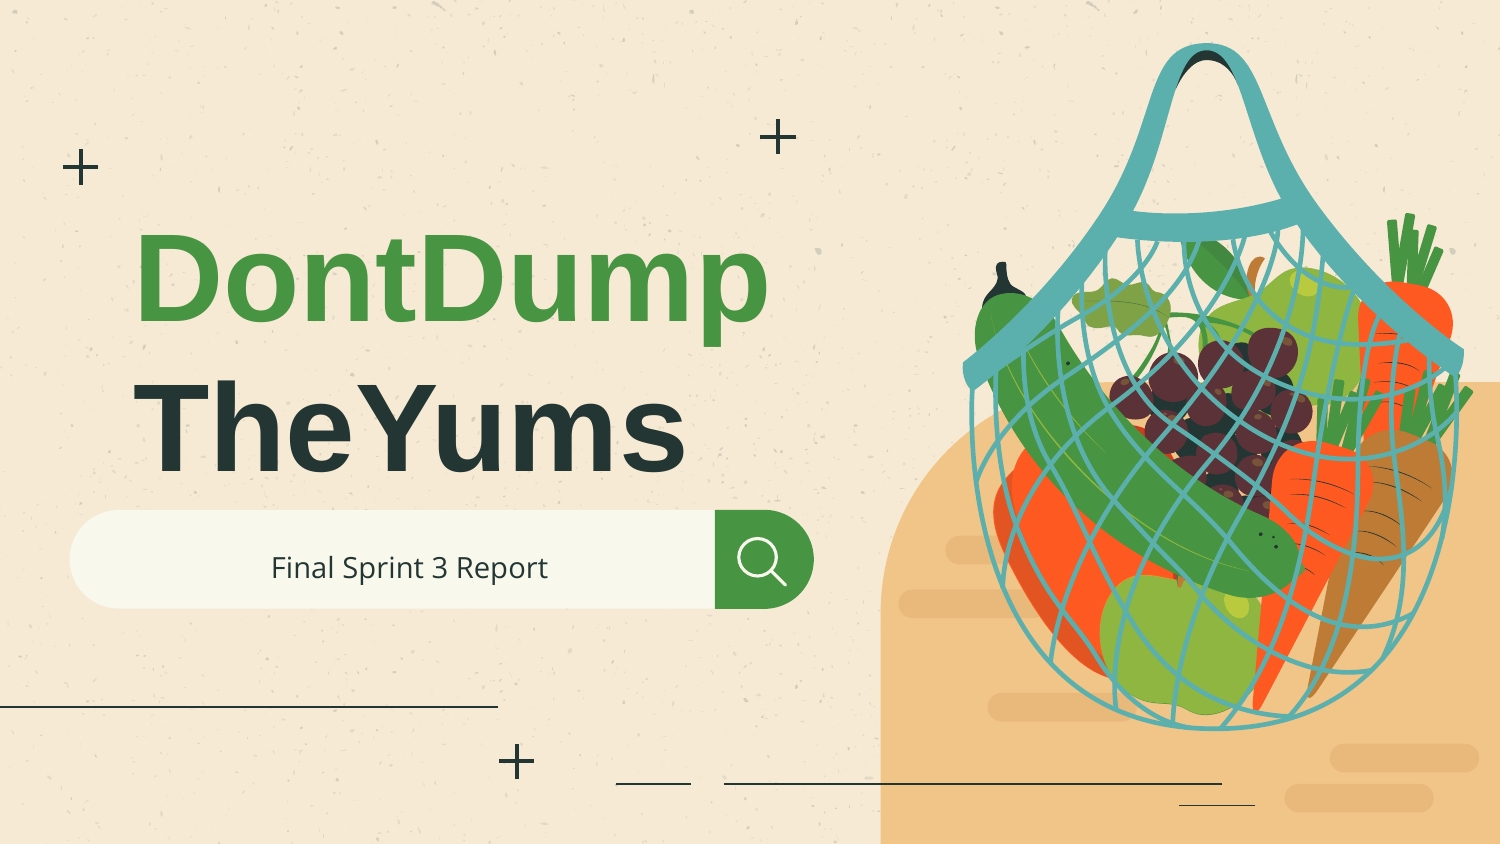

# DontDump  TheYums

Final Sprint 3 Report